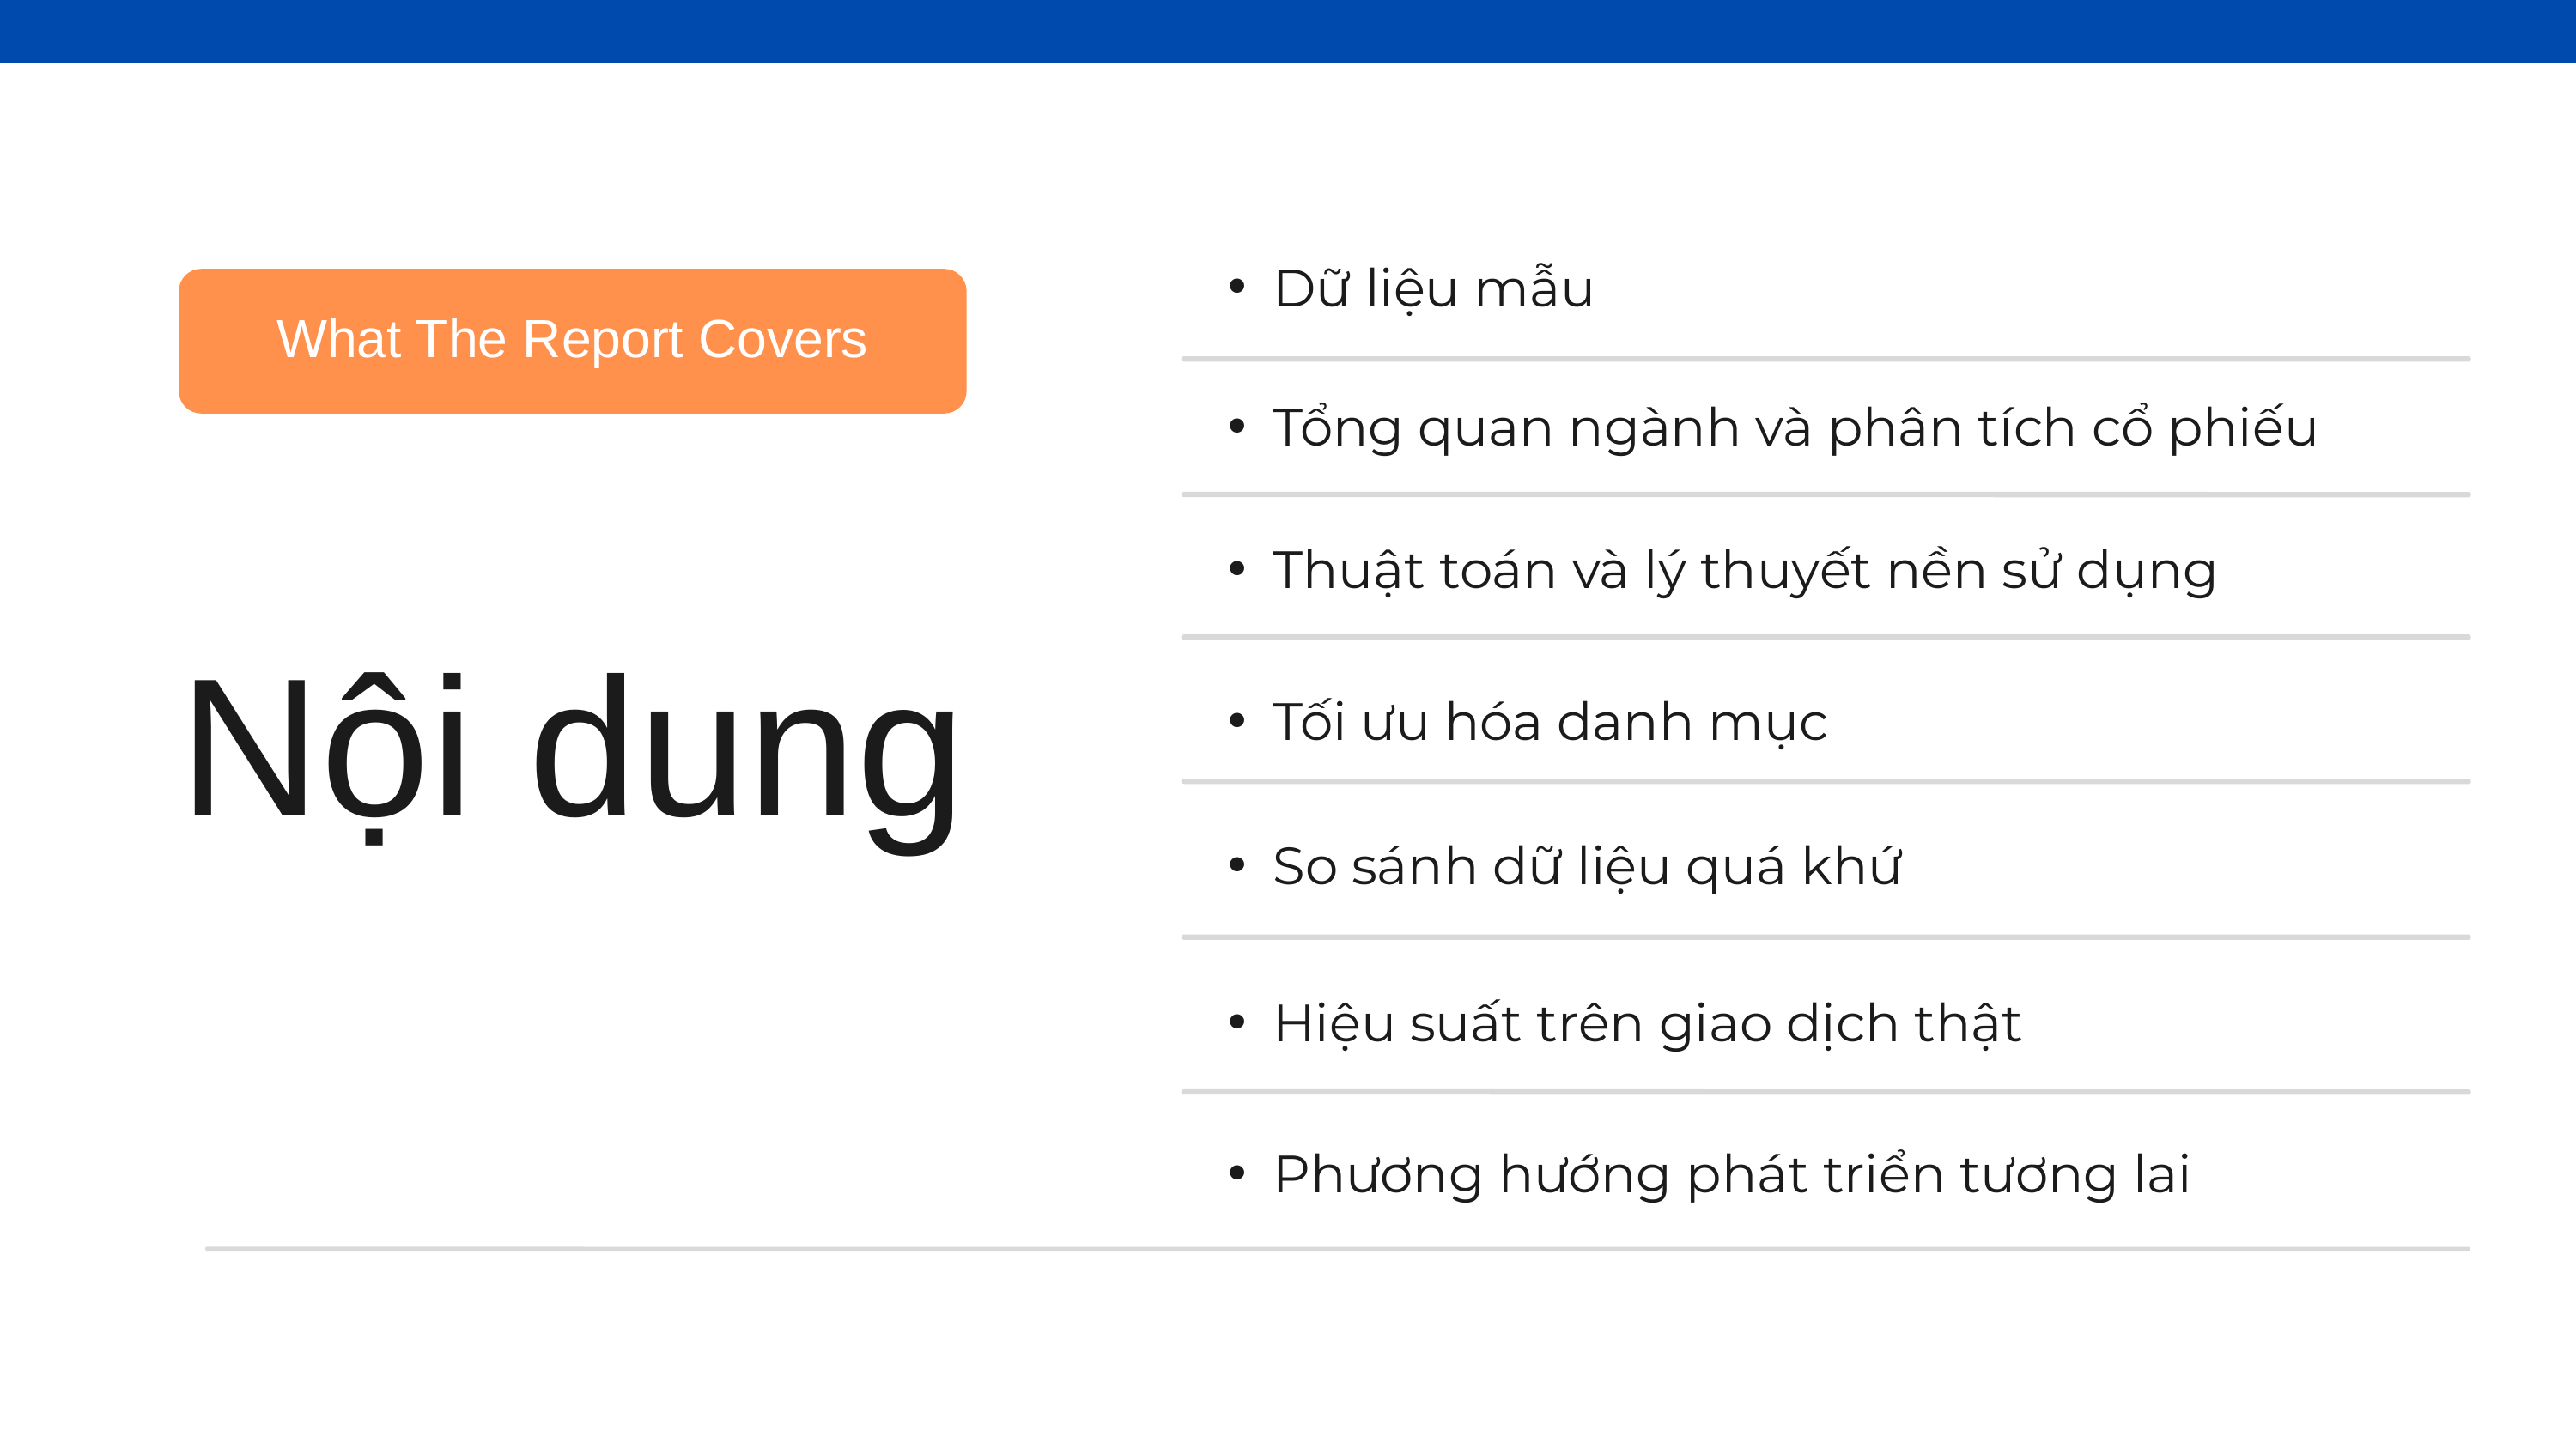

Dữ liệu mẫu

Tổng quan ngành và phân tích cổ phiếu

Thuật toán và lý thuyết nền sử dụng

Tối ưu hóa danh mục

So sánh dữ liệu quá khứ

Hiệu suất trên giao dịch thật

Phương hướng phát triển tương lai

What The Report Covers
Nội dung